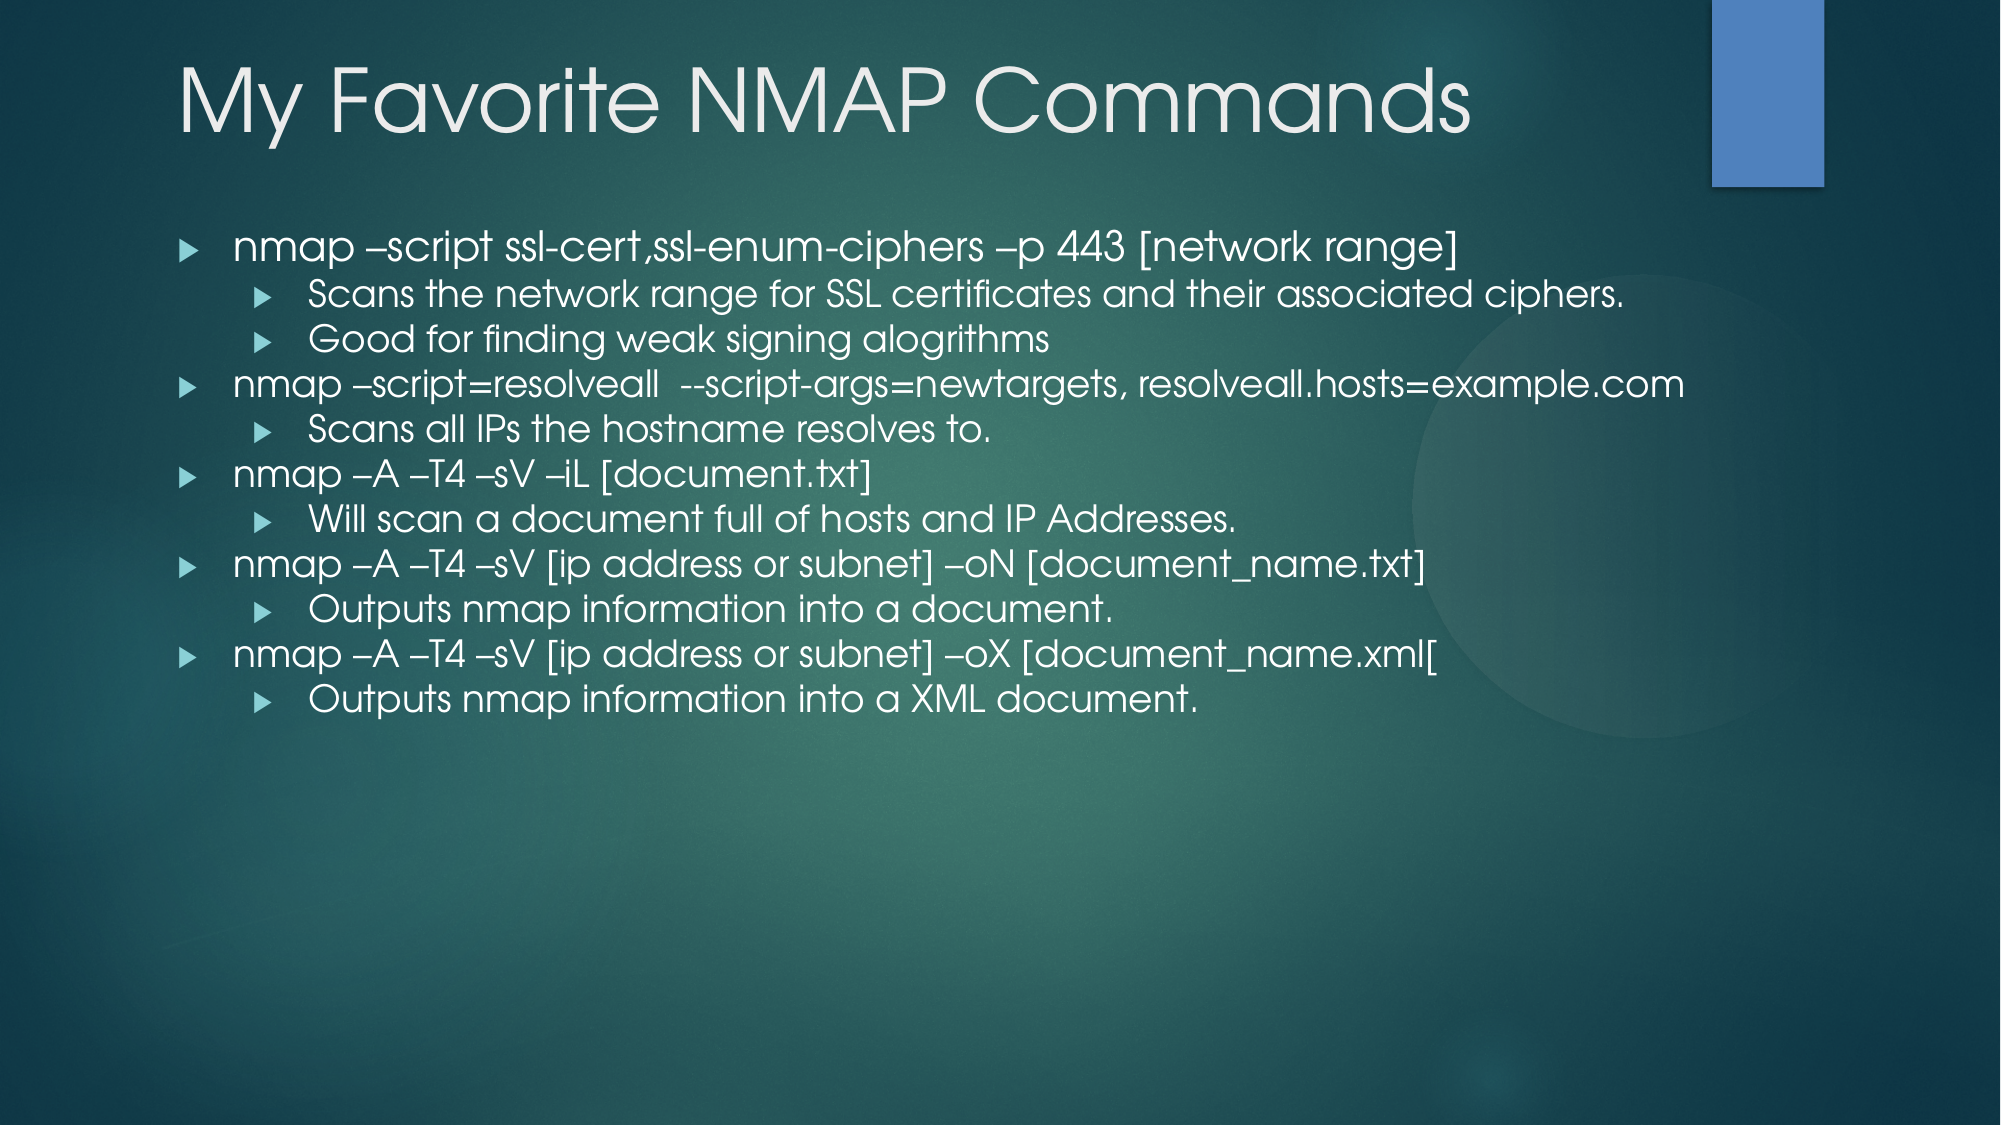

My Favorite NMAP Commands
nmap –script ssl-cert,ssl-enum-ciphers –p 443 [network range]
Scans the network range for SSL certificates and their associated ciphers.
Good for finding weak signing alogrithms
nmap –script=resolveall  --script-args=newtargets, resolveall.hosts=example.com
Scans all IPs the hostname resolves to.
nmap –A –T4 –sV –iL [document.txt]
Will scan a document full of hosts and IP Addresses.
nmap –A –T4 –sV [ip address or subnet] –oN [document_name.txt]
Outputs nmap information into a document.
nmap –A –T4 –sV [ip address or subnet] –oX [document_name.xml[
Outputs nmap information into a XML document.